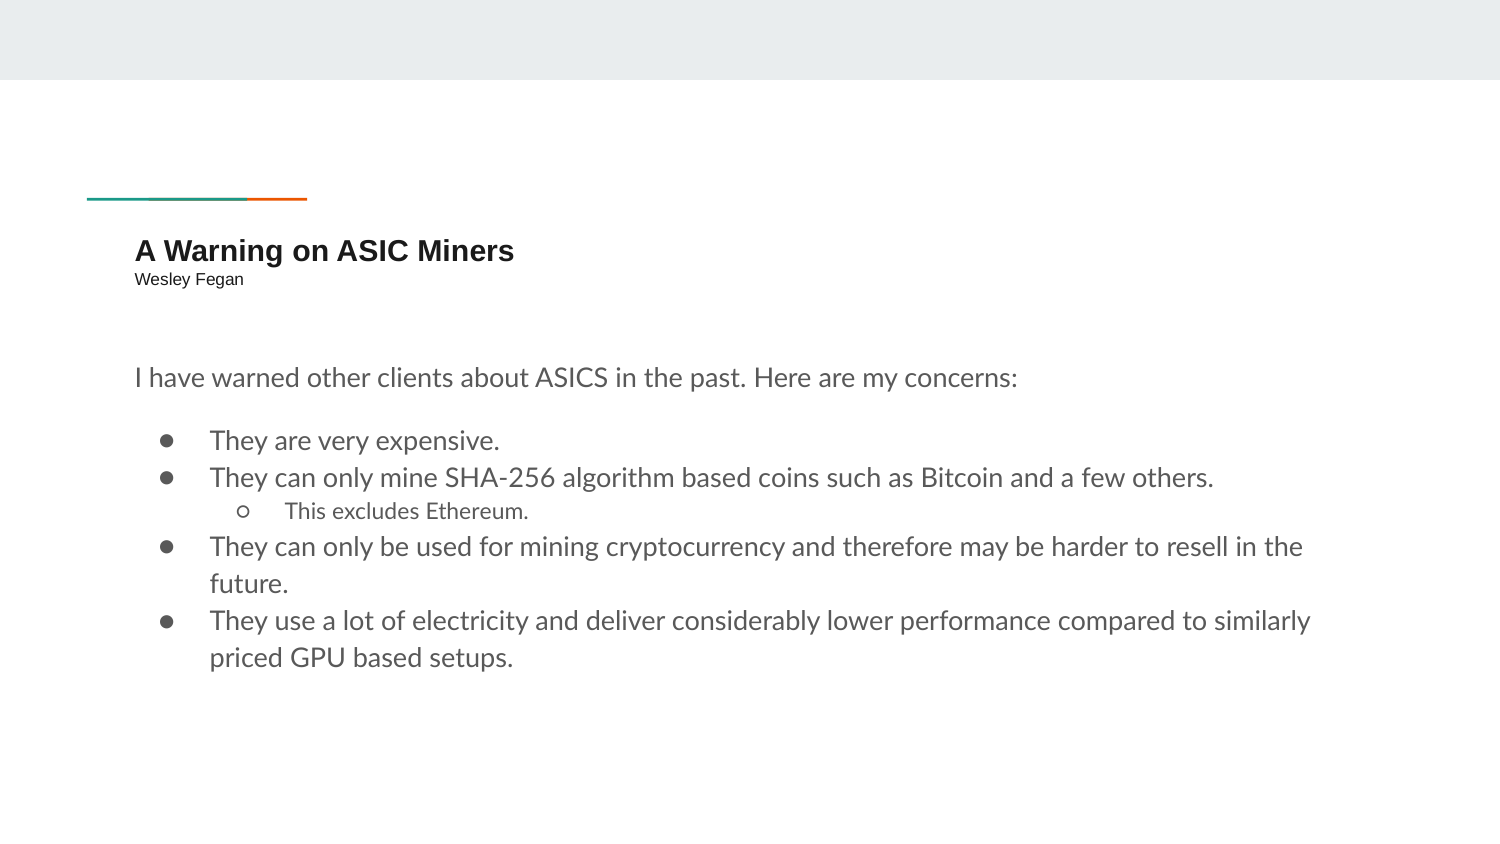

# A Warning on ASIC Miners
Wesley Fegan
I have warned other clients about ASICS in the past. Here are my concerns:
They are very expensive.
They can only mine SHA-256 algorithm based coins such as Bitcoin and a few others.
This excludes Ethereum.
They can only be used for mining cryptocurrency and therefore may be harder to resell in the future.
They use a lot of electricity and deliver considerably lower performance compared to similarly priced GPU based setups.